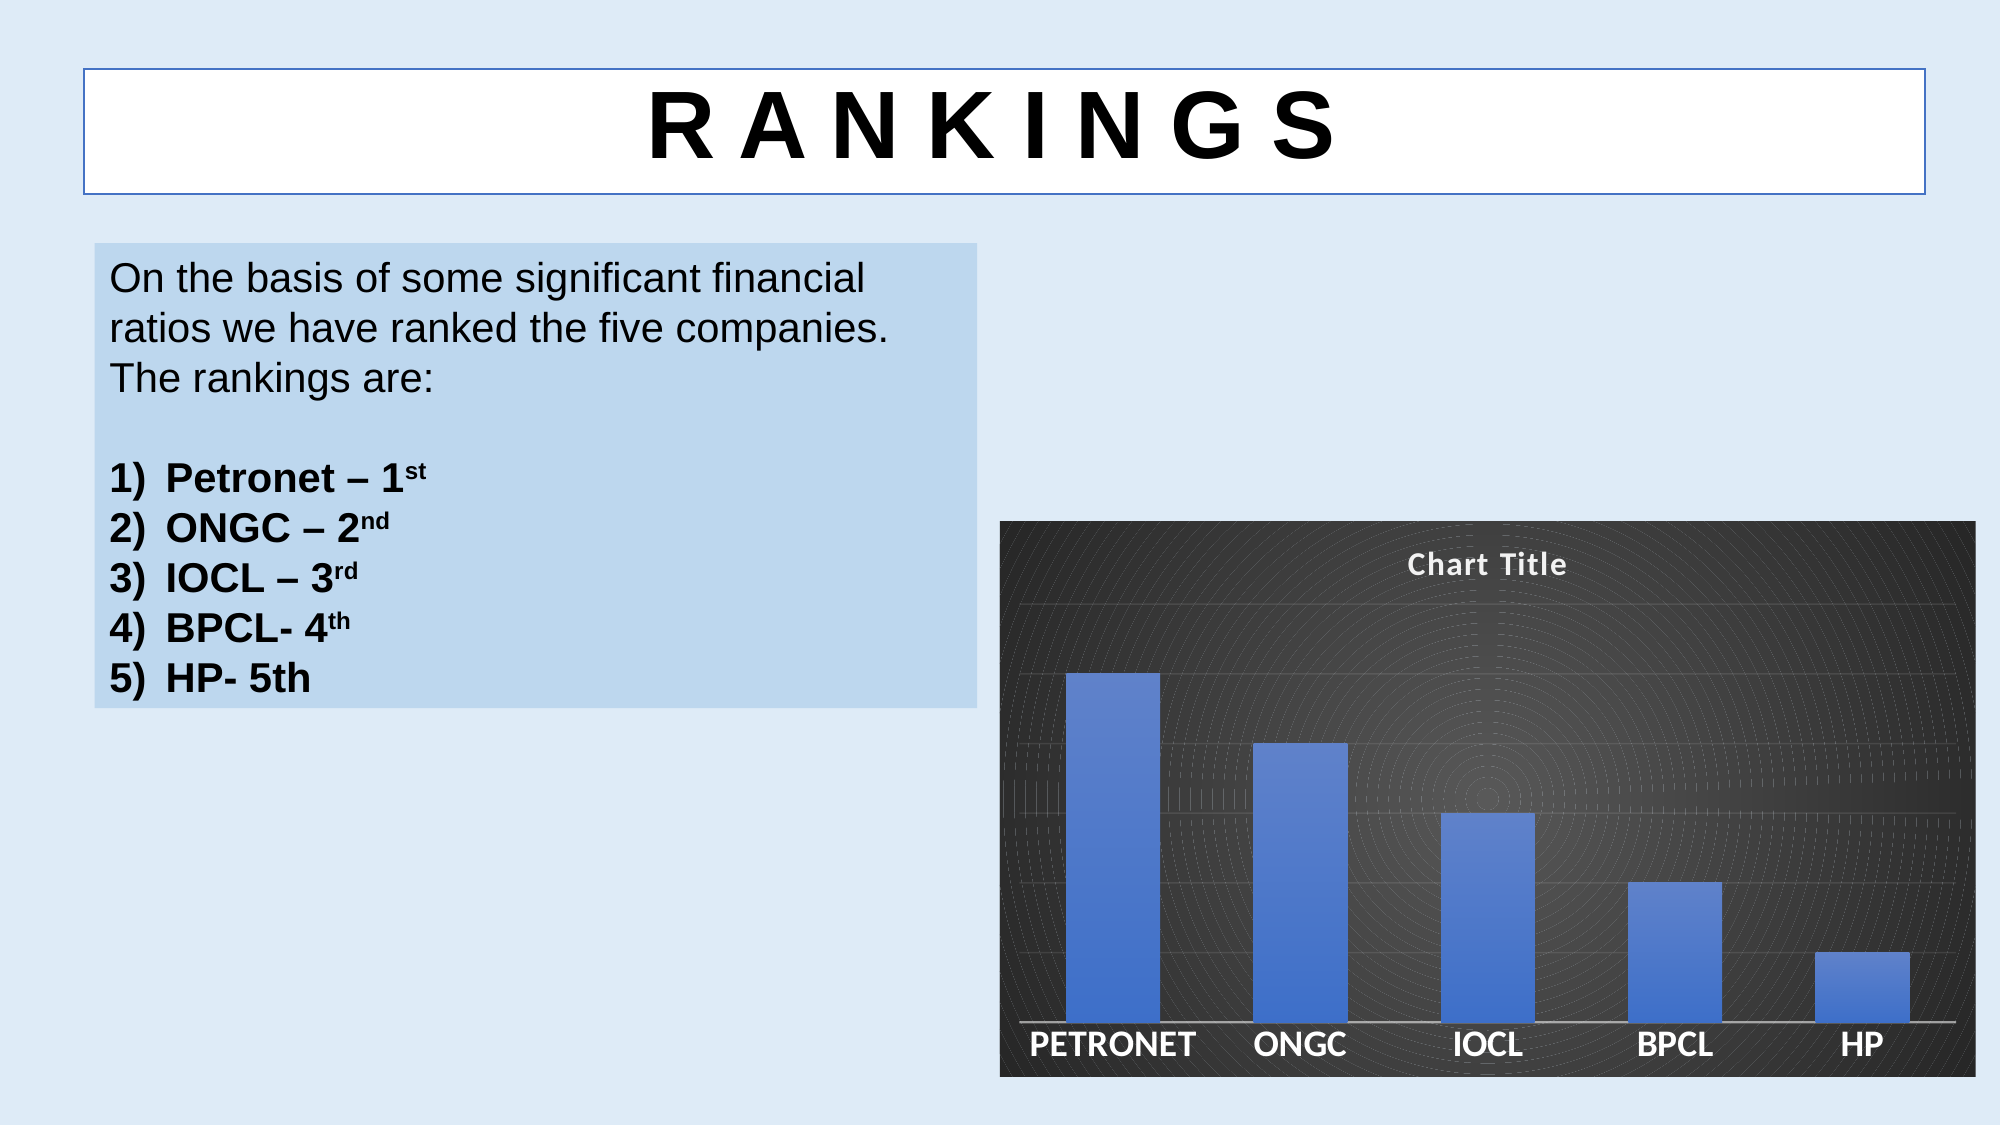

R A N K I N G S
On the basis of some significant financial ratios we have ranked the five companies. The rankings are:

Petronet – 1st
ONGC – 2nd
IOCL – 3rd
BPCL- 4th
HP- 5th

### Chart:

| Category |  |
|---|---|
| PETRONET | 5.0 |
| ONGC | 4.0 |
| IOCL | 3.0 |
| BPCL | 2.0 |
| HP | 1.0 |